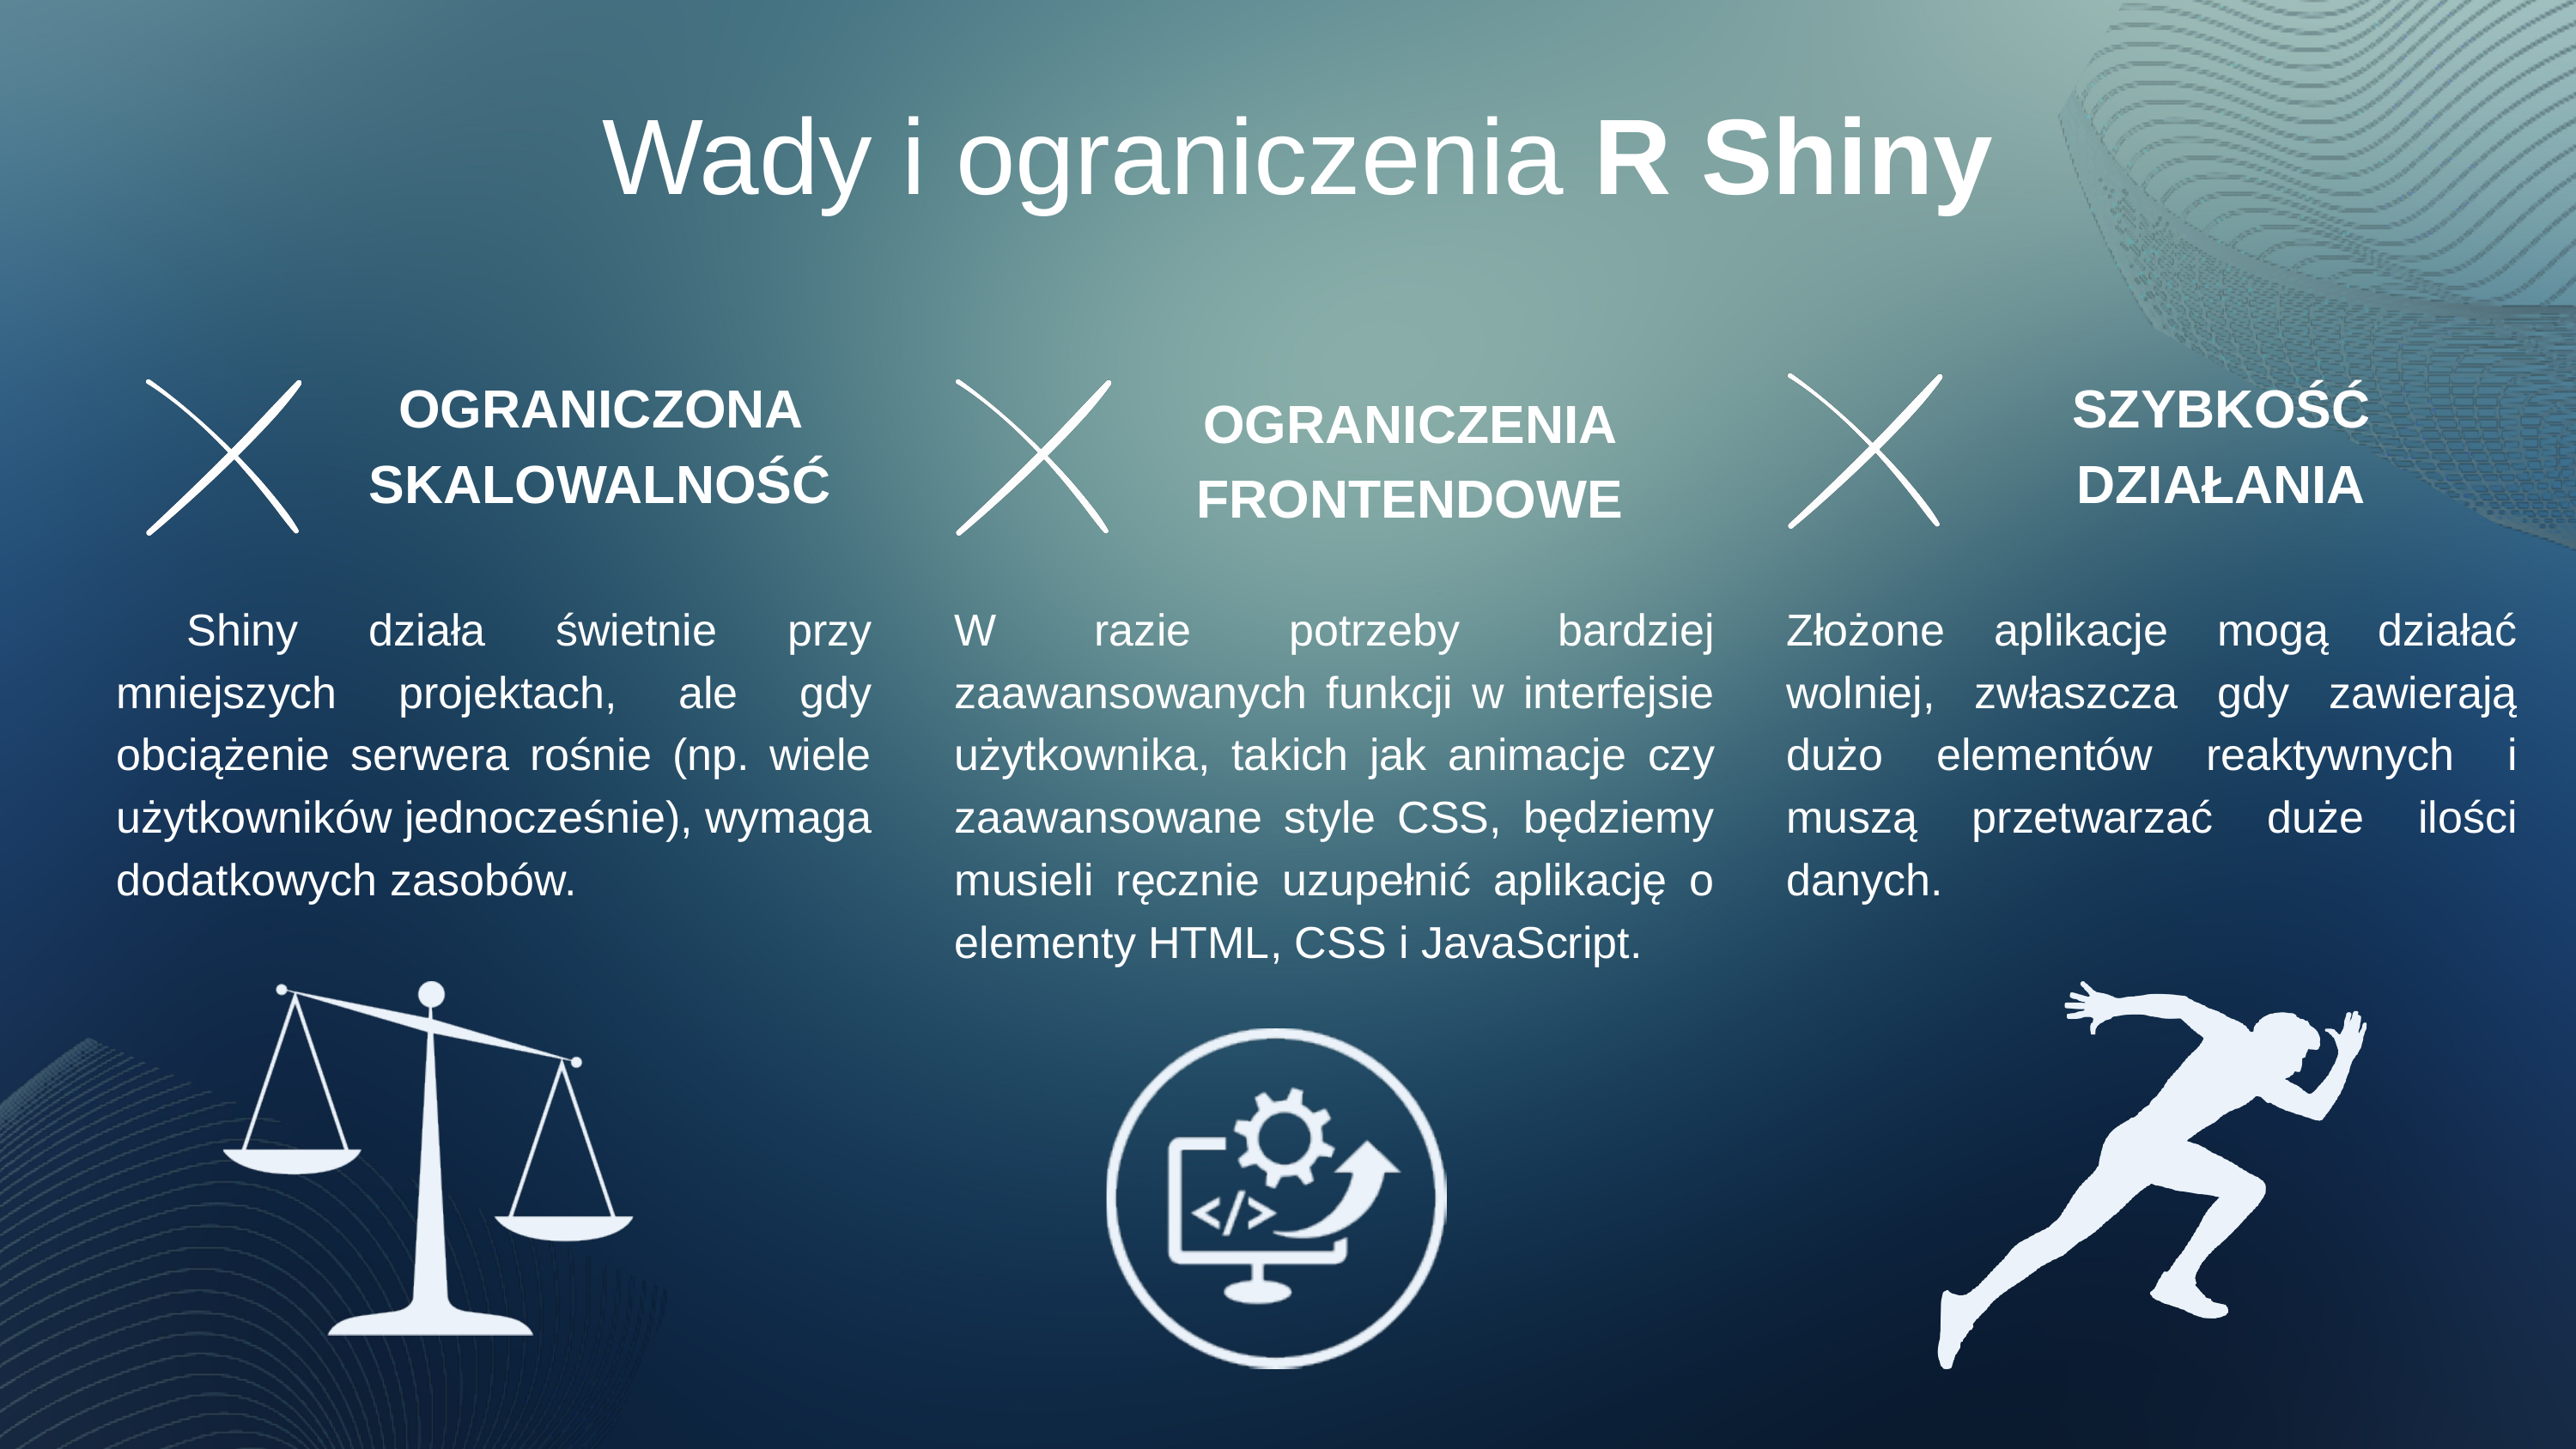

Wady i ograniczenia R Shiny
OGRANICZONA SKALOWALNOŚĆ
SZYBKOŚĆ DZIAŁANIA

OGRANICZENIA FRONTENDOWE

 Shiny działa świetnie przy mniejszych projektach, ale gdy obciążenie serwera rośnie (np. wiele użytkowników jednocześnie), wymaga dodatkowych zasobów.
W razie potrzeby bardziej zaawansowanych funkcji w interfejsie użytkownika, takich jak animacje czy zaawansowane style CSS, będziemy musieli ręcznie uzupełnić aplikację o elementy HTML, CSS i JavaScript.
Złożone aplikacje mogą działać wolniej, zwłaszcza gdy zawierają dużo elementów reaktywnych i muszą przetwarzać duże ilości danych.